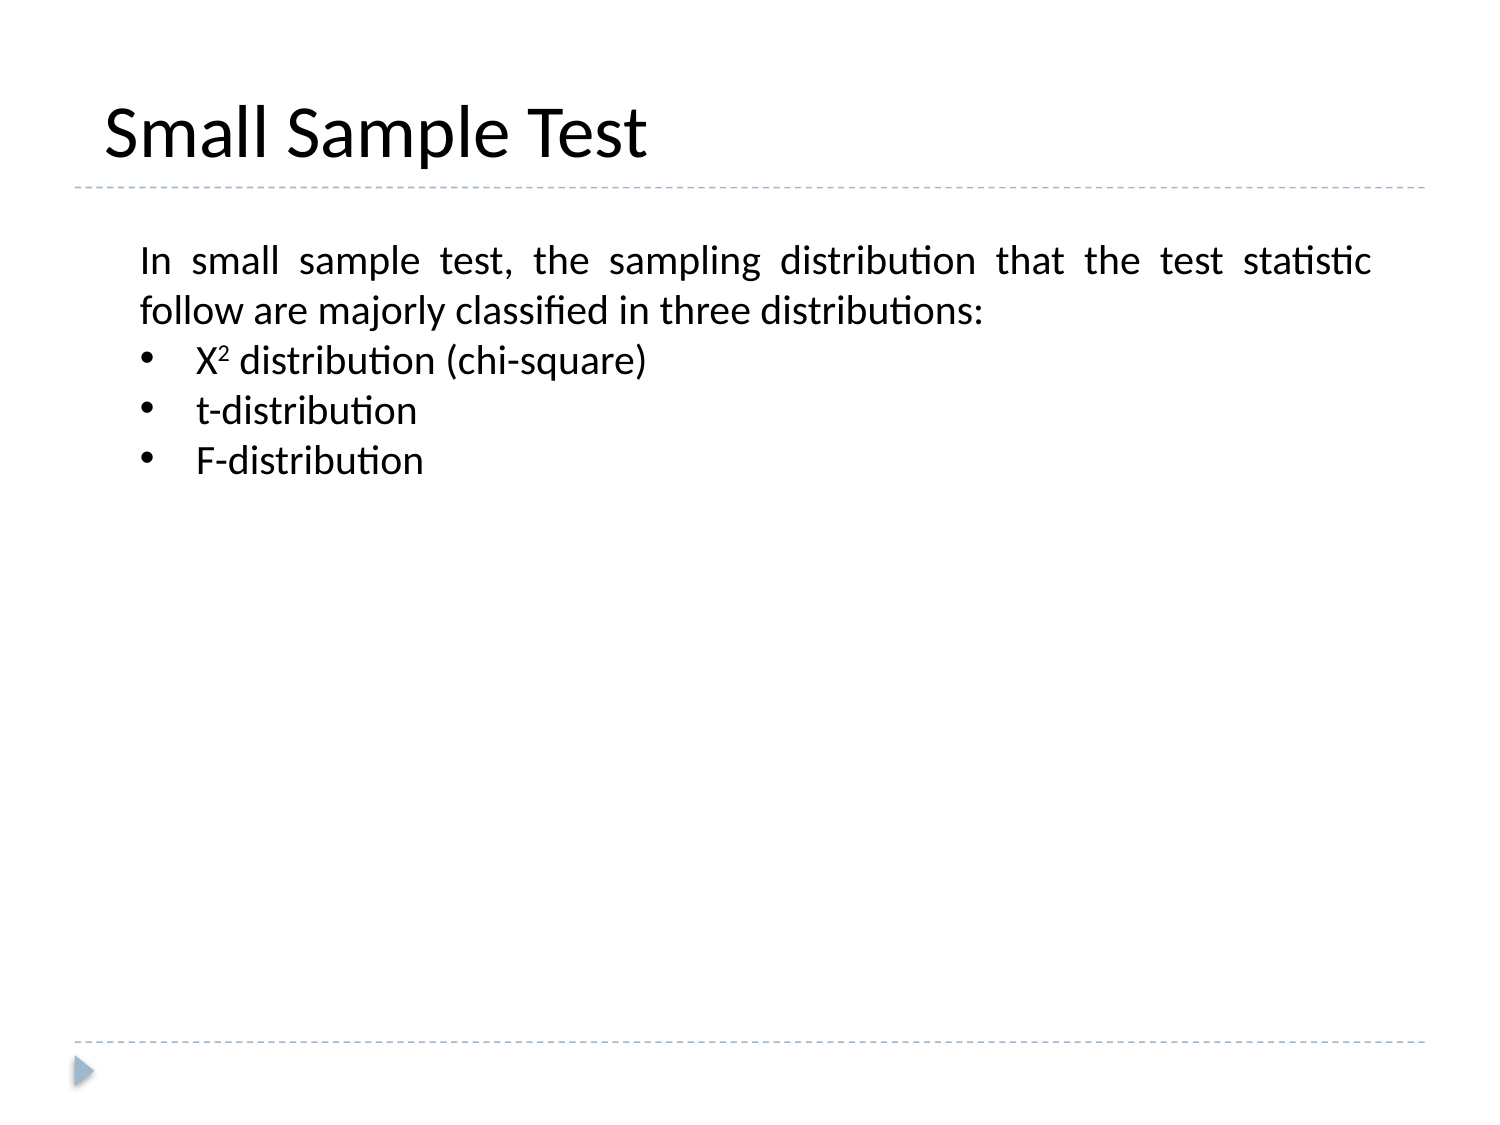

Small Sample Test
In small sample test, the sampling distribution that the test statistic follow are majorly classified in three distributions:
Χ2 distribution (chi-square)
t-distribution
F-distribution